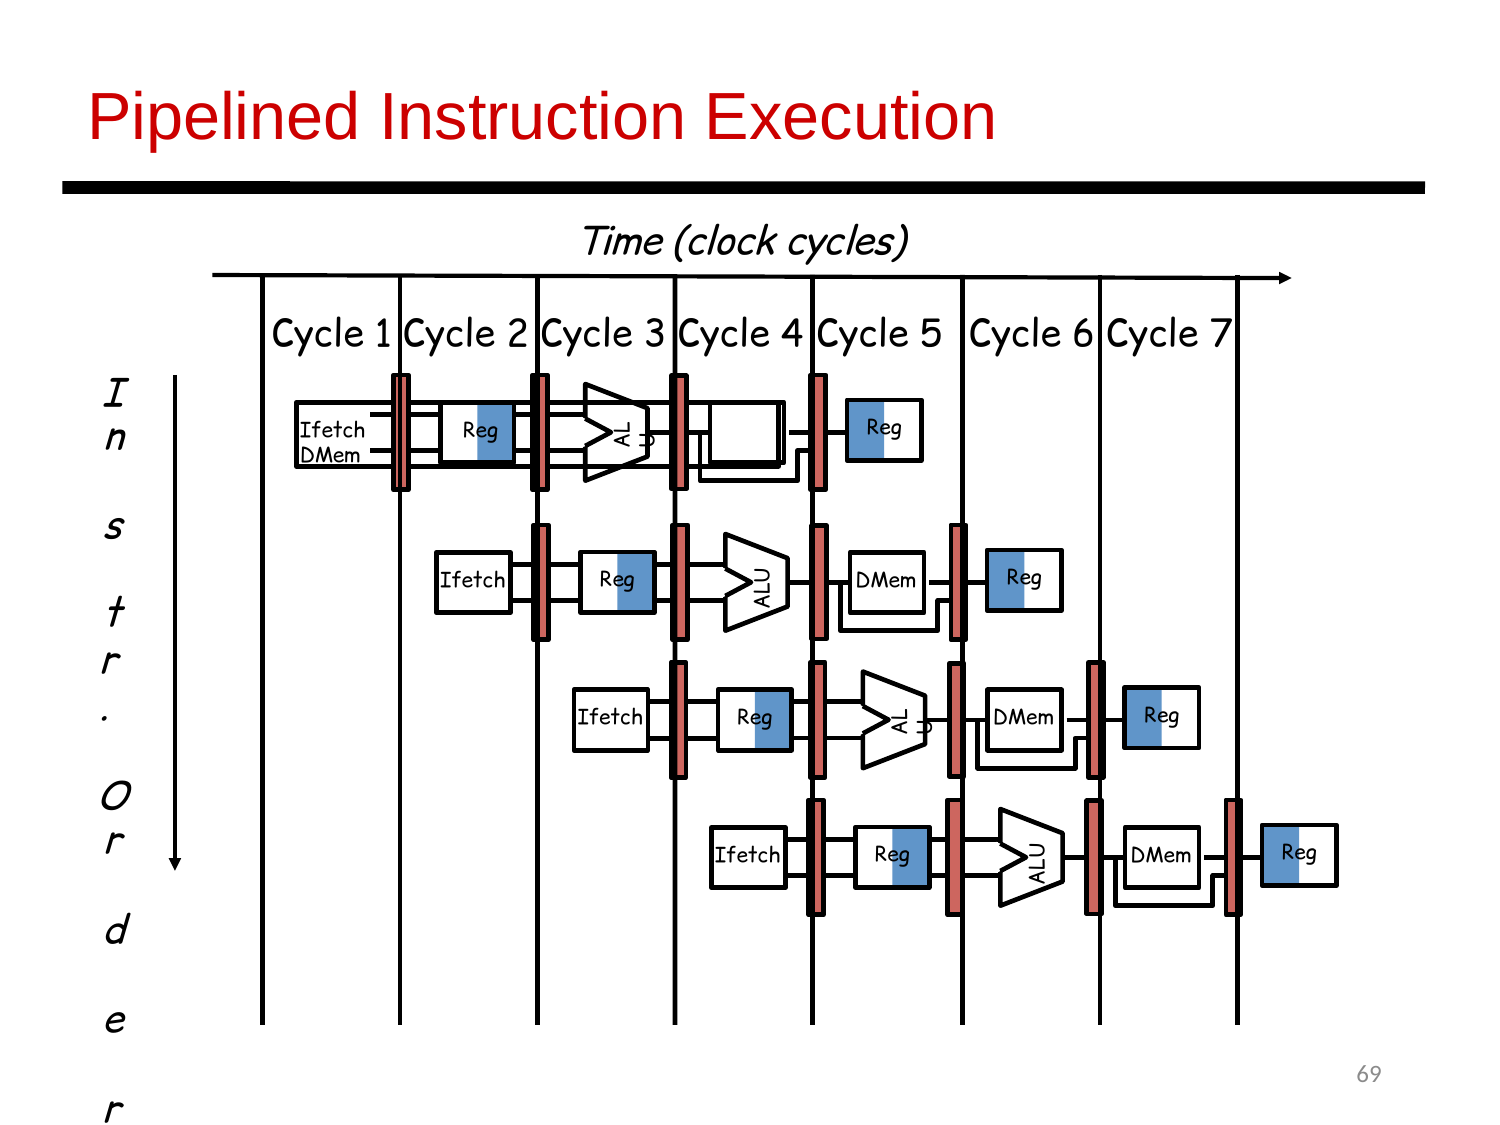

Pipelined Instruction Execution

Time (clock cycles)
Cycle 1 Cycle 2 Cycle 3 Cycle 4 Cycle 5	Cycle 6 Cycle 7

I
n  s  t
r.
O
r  d  e  r

Ifetch	Reg	DMem

ALU
Reg

ALU
Reg
Reg
Ifetch
DMem

ALU
Reg
Reg
Ifetch
DMem

ALU
Reg
Reg
Ifetch
DMem

69